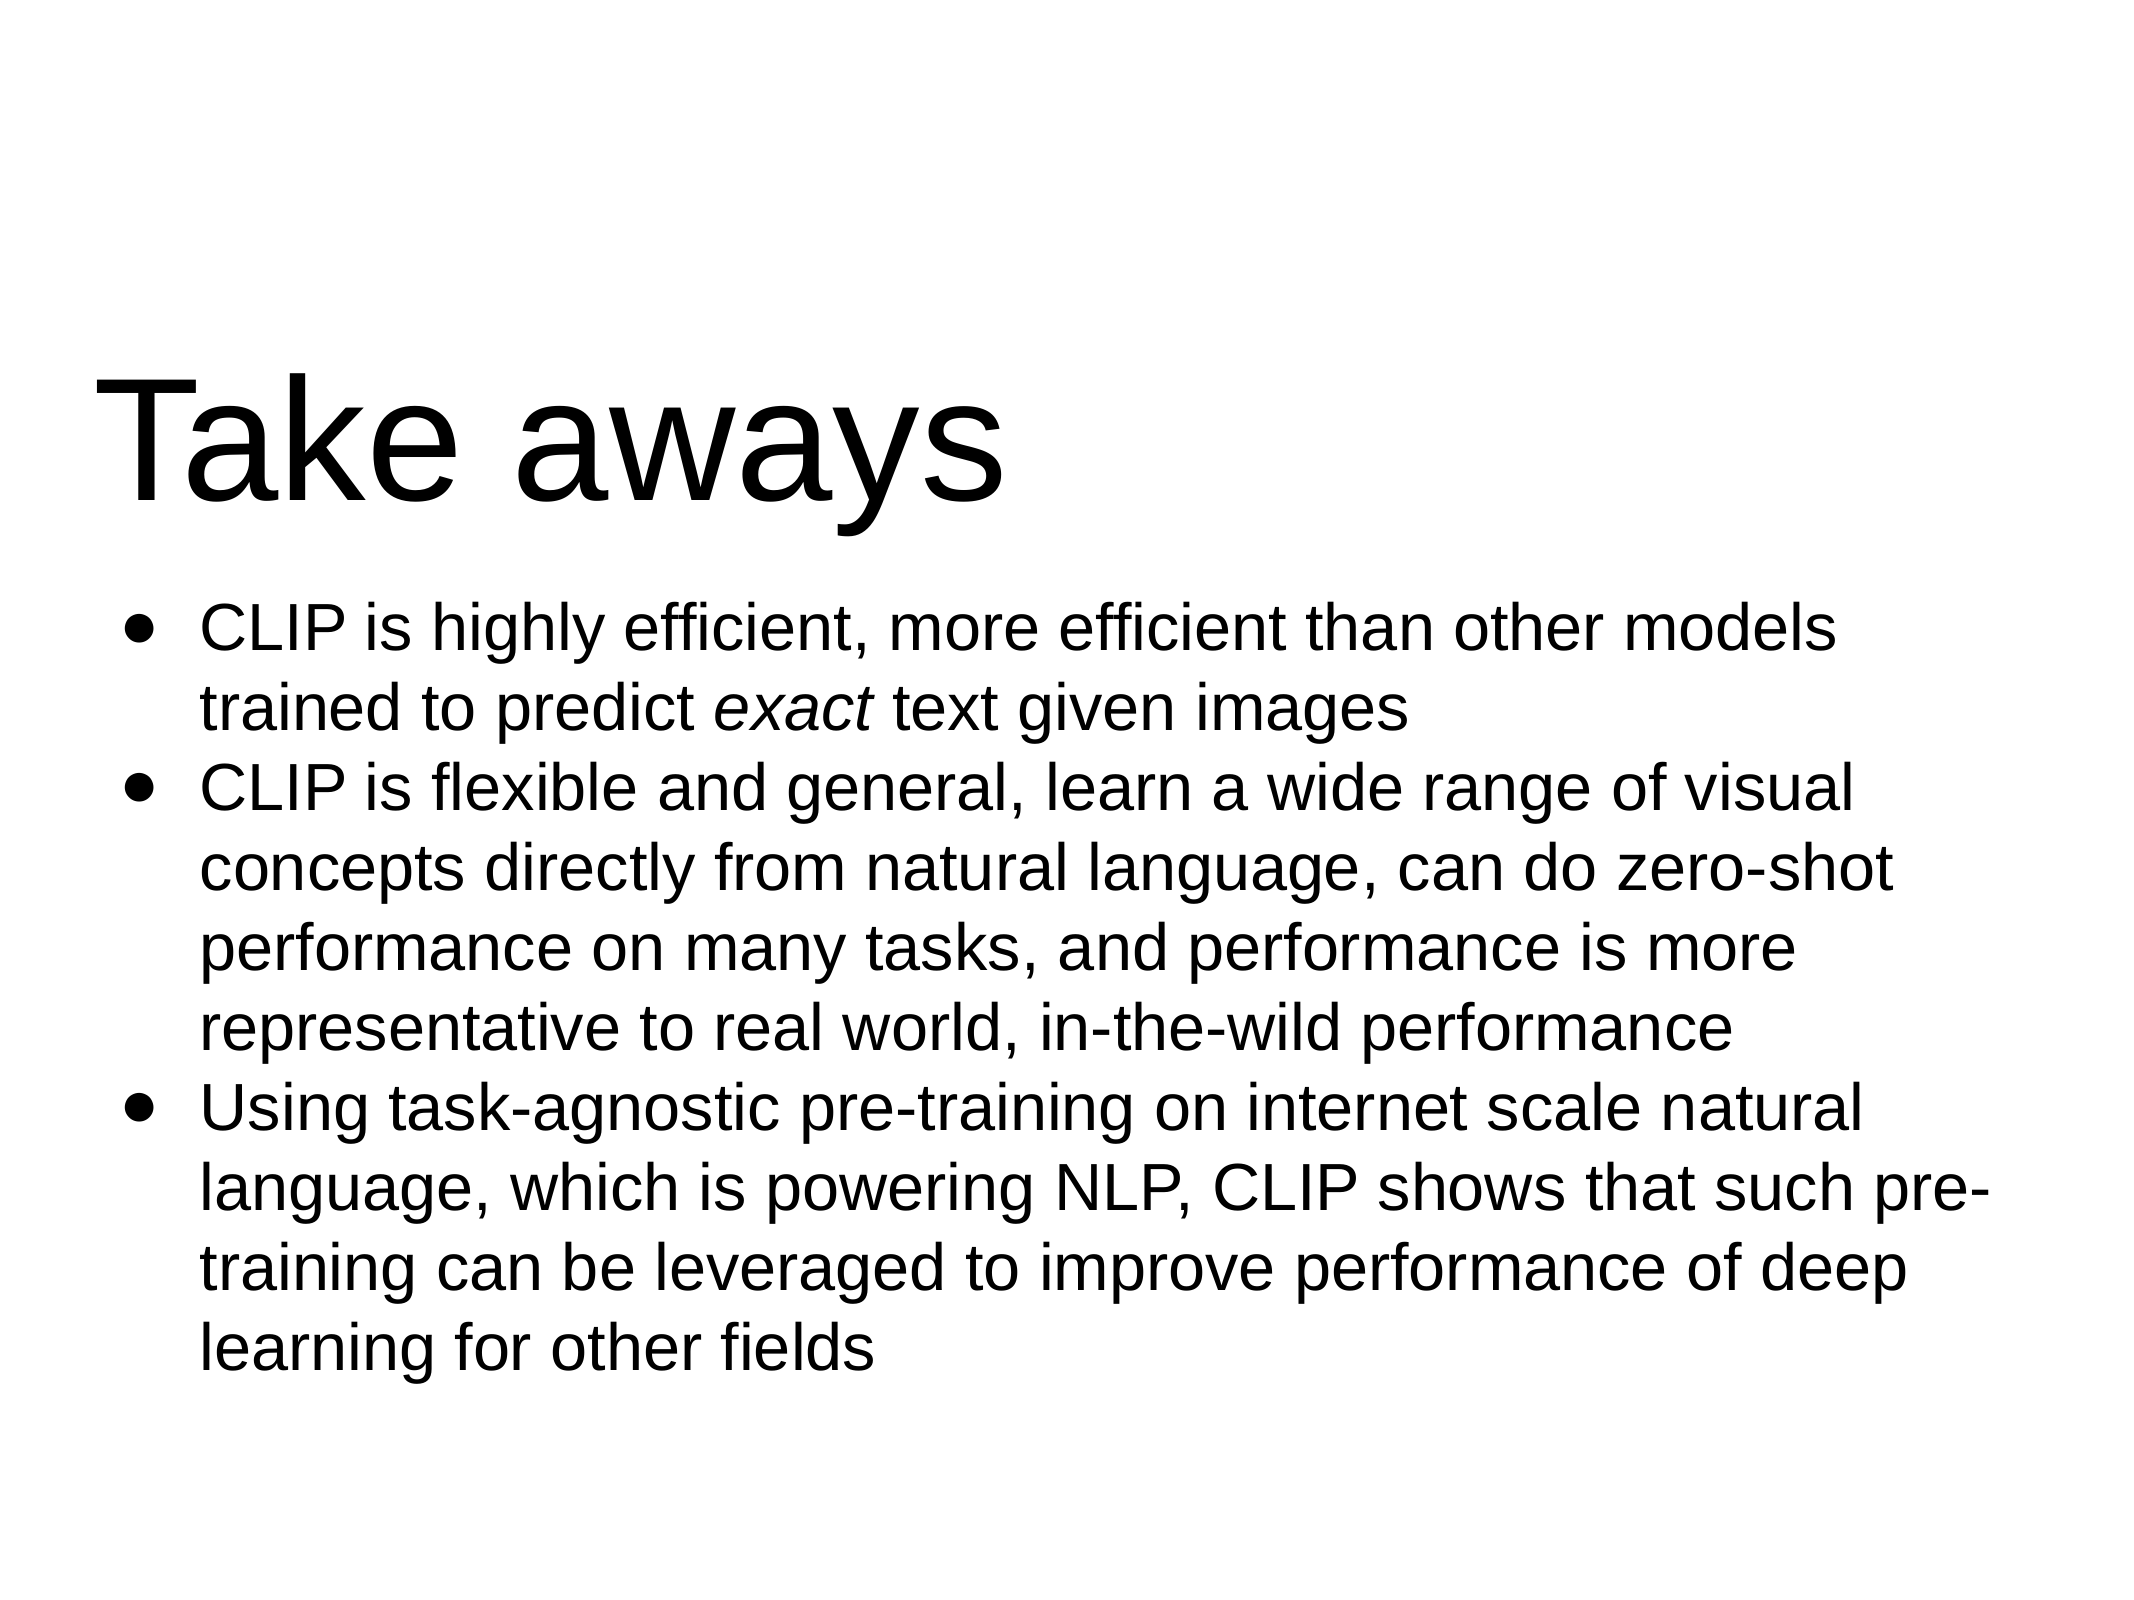

# Take aways
CLIP is highly efficient, more efficient than other models trained to predict exact text given images
CLIP is flexible and general, learn a wide range of visual concepts directly from natural language, can do zero-shot performance on many tasks, and performance is more representative to real world, in-the-wild performance
Using task-agnostic pre-training on internet scale natural language, which is powering NLP, CLIP shows that such pre-training can be leveraged to improve performance of deep learning for other fields